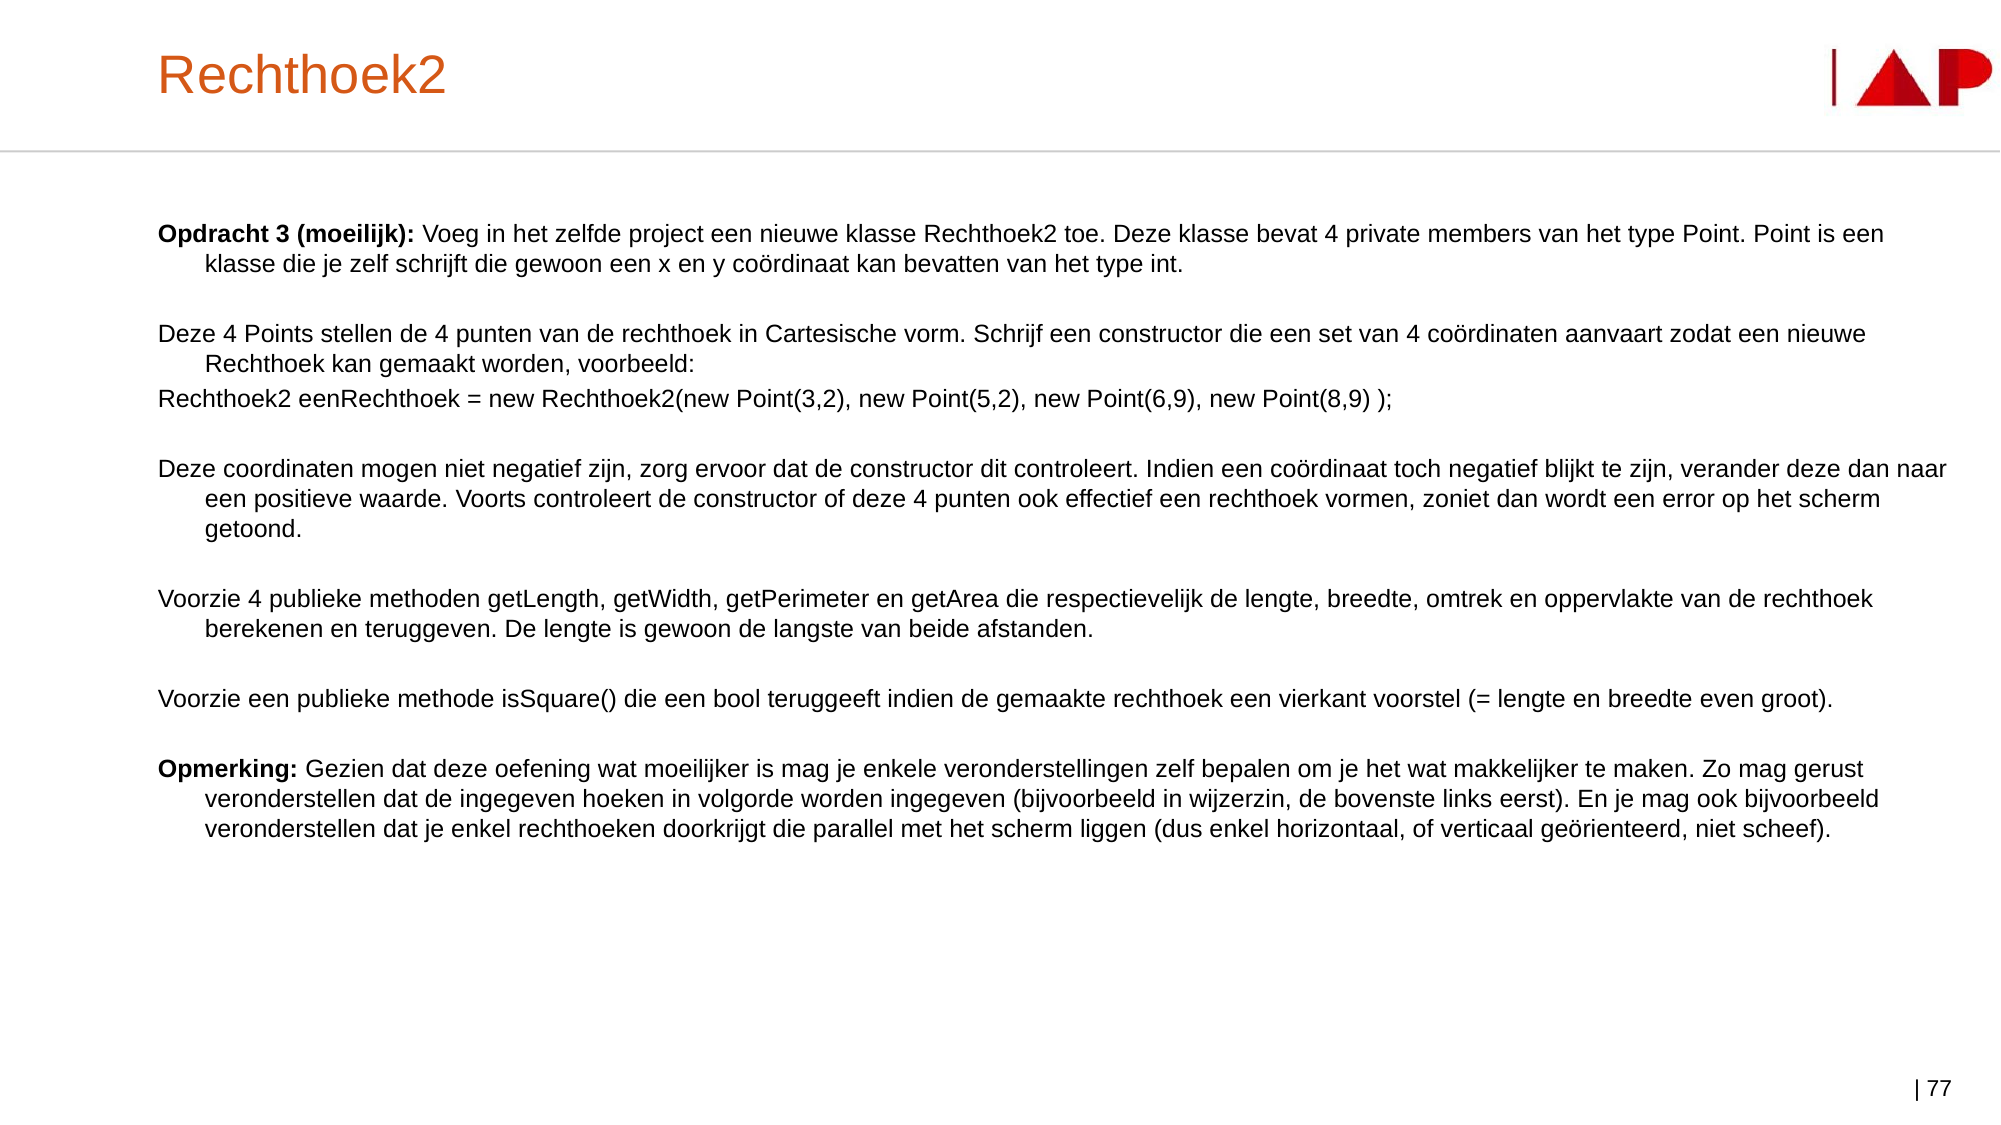

# Rechthoek2
Opdracht 3 (moeilijk): Voeg in het zelfde project een nieuwe klasse Rechthoek2 toe. Deze klasse bevat 4 private members van het type Point. Point is een klasse die je zelf schrijft die gewoon een x en y coördinaat kan bevatten van het type int.

Deze 4 Points stellen de 4 punten van de rechthoek in Cartesische vorm. Schrijf een constructor die een set van 4 coördinaten aanvaart zodat een nieuwe Rechthoek kan gemaakt worden, voorbeeld:
Rechthoek2 eenRechthoek = new Rechthoek2(new Point(3,2), new Point(5,2), new Point(6,9), new Point(8,9) );

Deze coordinaten mogen niet negatief zijn, zorg ervoor dat de constructor dit controleert. Indien een coördinaat toch negatief blijkt te zijn, verander deze dan naar een positieve waarde. Voorts controleert de constructor of deze 4 punten ook effectief een rechthoek vormen, zoniet dan wordt een error op het scherm getoond.

Voorzie 4 publieke methoden getLength, getWidth, getPerimeter en getArea die respectievelijk de lengte, breedte, omtrek en oppervlakte van de rechthoek berekenen en teruggeven. De lengte is gewoon de langste van beide afstanden.

Voorzie een publieke methode isSquare() die een bool teruggeeft indien de gemaakte rechthoek een vierkant voorstel (= lengte en breedte even groot).

Opmerking: Gezien dat deze oefening wat moeilijker is mag je enkele veronderstellingen zelf bepalen om je het wat makkelijker te maken. Zo mag gerust veronderstellen dat de ingegeven hoeken in volgorde worden ingegeven (bijvoorbeeld in wijzerzin, de bovenste links eerst). En je mag ook bijvoorbeeld veronderstellen dat je enkel rechthoeken doorkrijgt die parallel met het scherm liggen (dus enkel horizontaal, of verticaal geörienteerd, niet scheef).

| 77